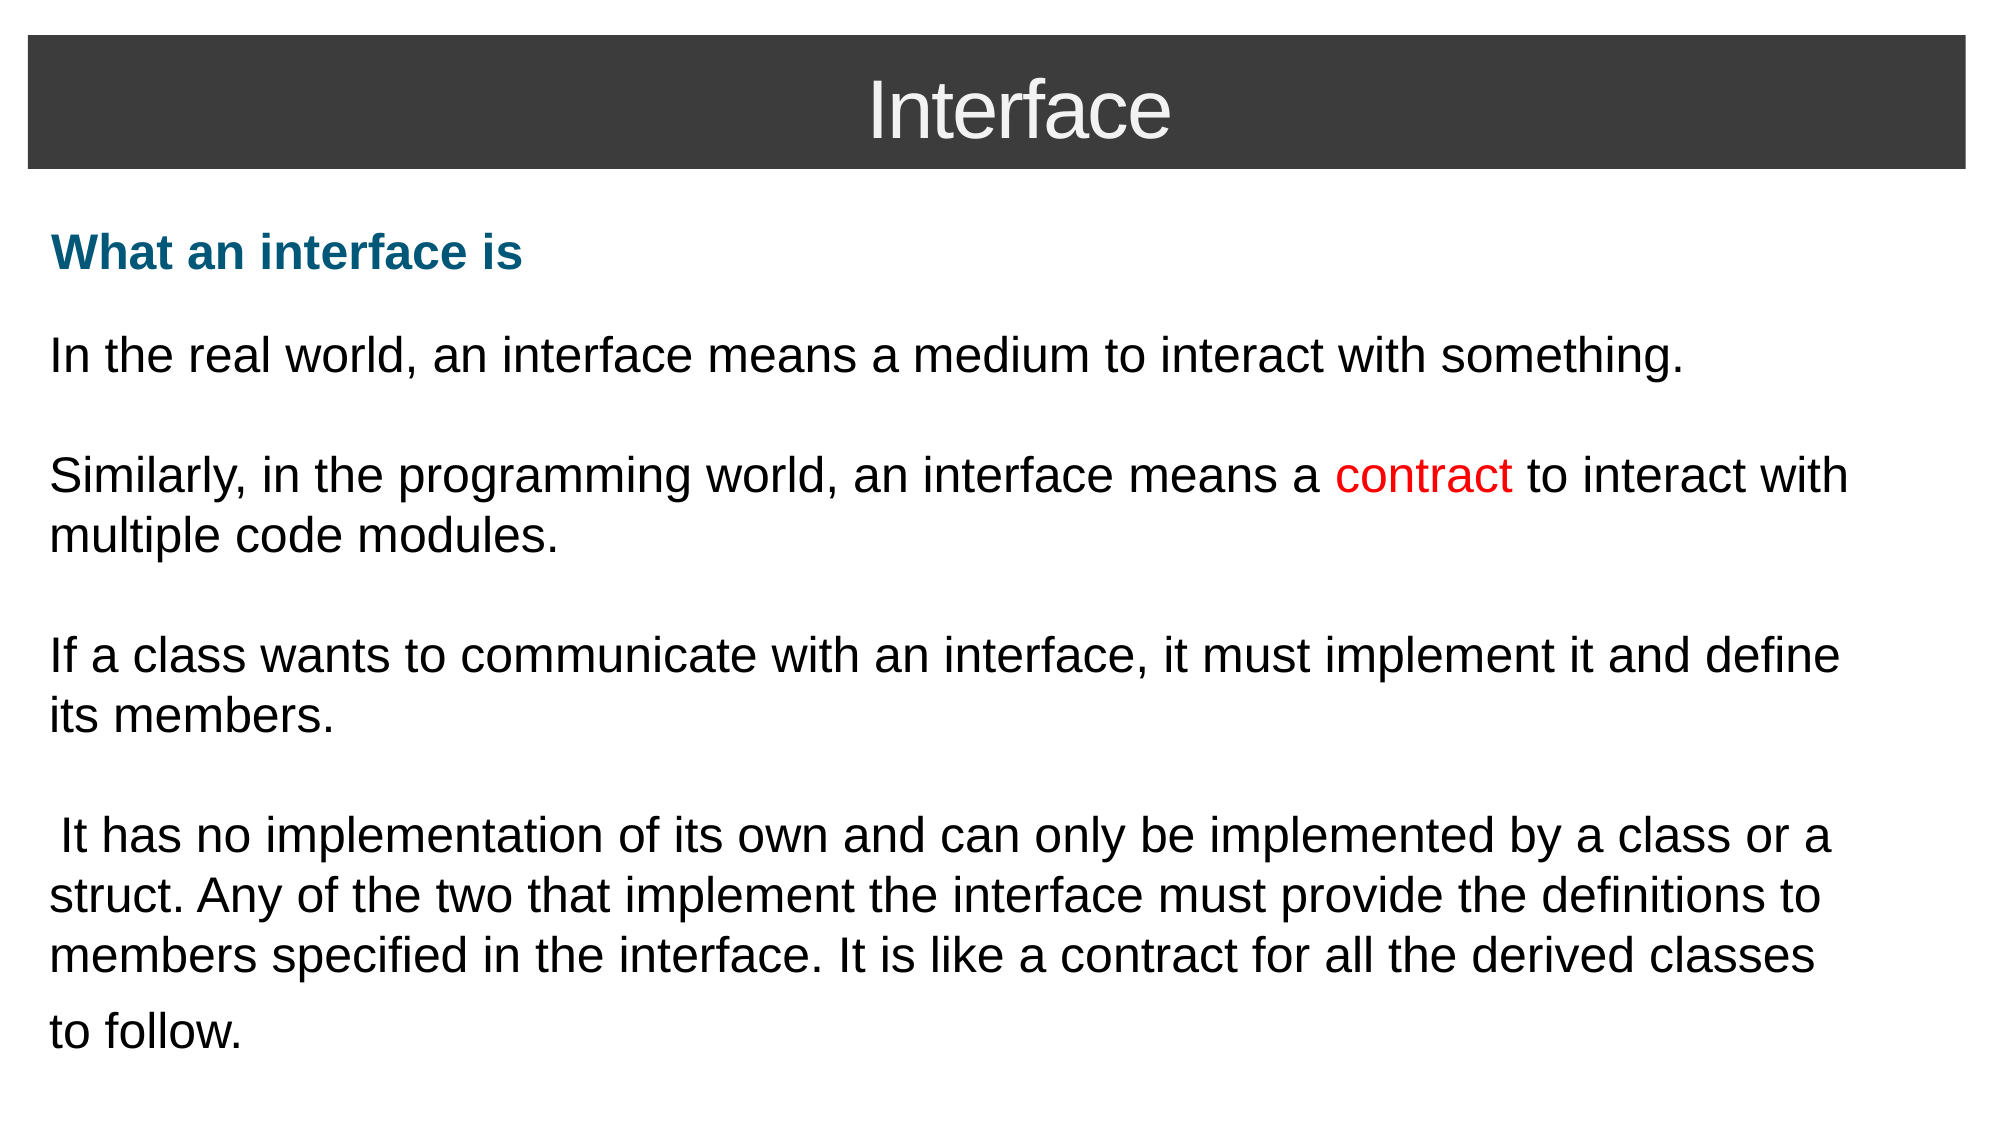

Interface
What an interface is
In the real world, an interface means a medium to interact with something.

Similarly, in the programming world, an interface means a contract to interact with multiple code modules.

If a class wants to communicate with an interface, it must implement it and define its members.

 It has no implementation of its own and can only be implemented by a class or a struct. Any of the two that implement the interface must provide the definitions to members specified in the interface. It is like a contract for all the derived classes to follow.